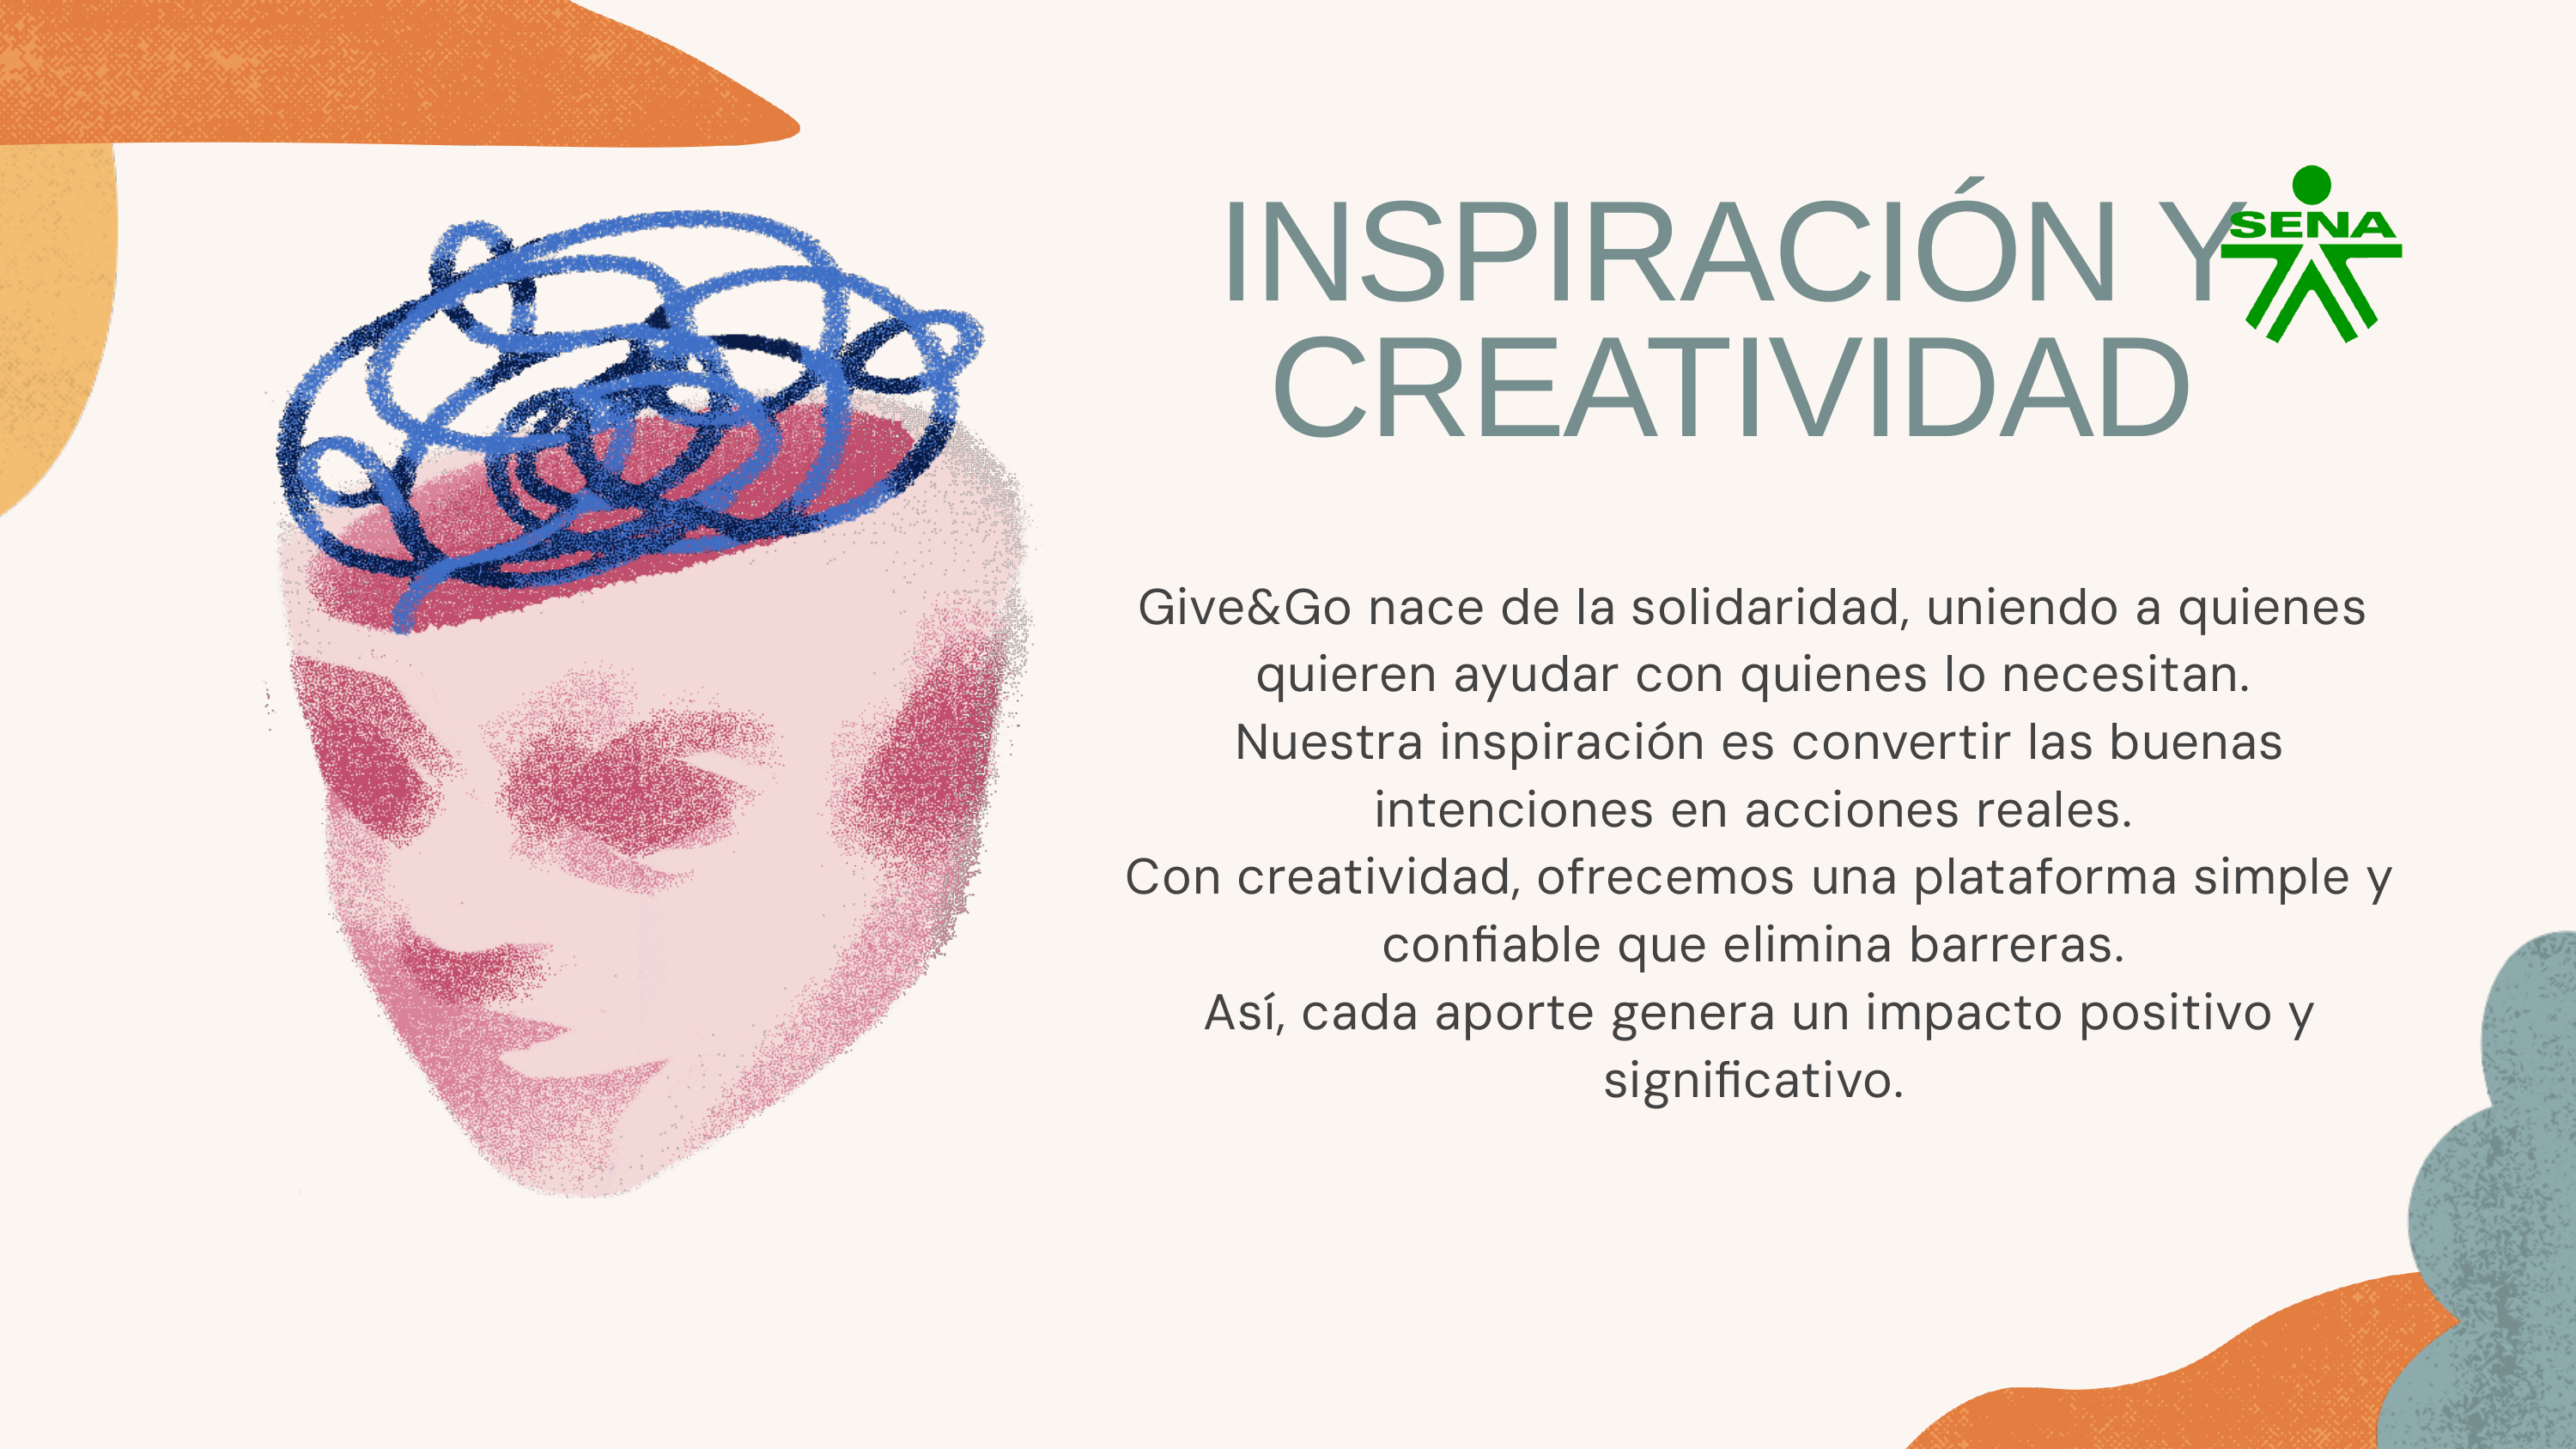

INSPIRACIÓN Y CREATIVIDAD

Give&Go nace de la solidaridad, uniendo a quienes quieren ayudar con quienes lo necesitan.
 Nuestra inspiración es convertir las buenas intenciones en acciones reales.
 Con creatividad, ofrecemos una plataforma simple y confiable que elimina barreras.
 Así, cada aporte genera un impacto positivo y significativo.